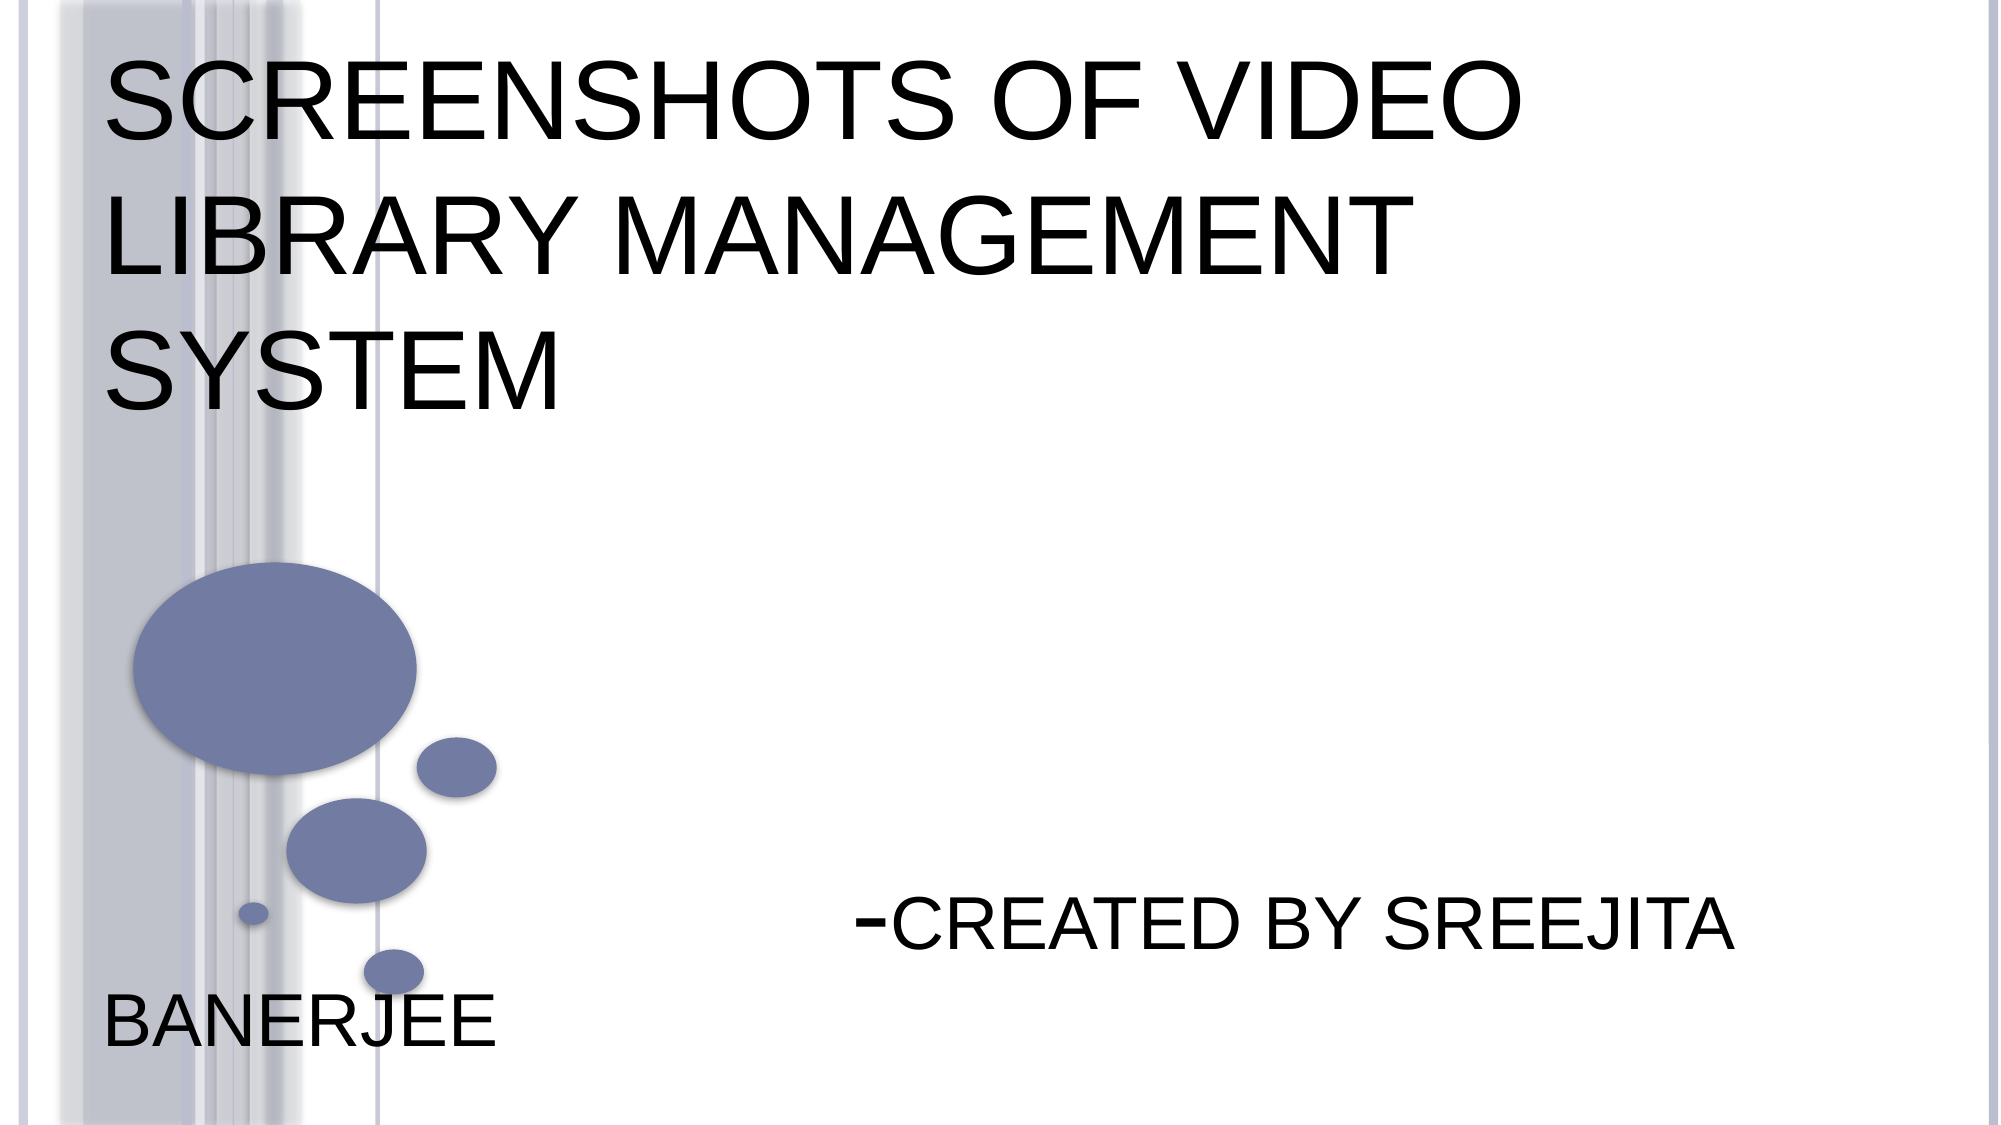

SCREENSHOTS OF VIDEO LIBRARY MANAGEMENT SYSTEM

					-CREATED BY SREEJITA BANERJEE